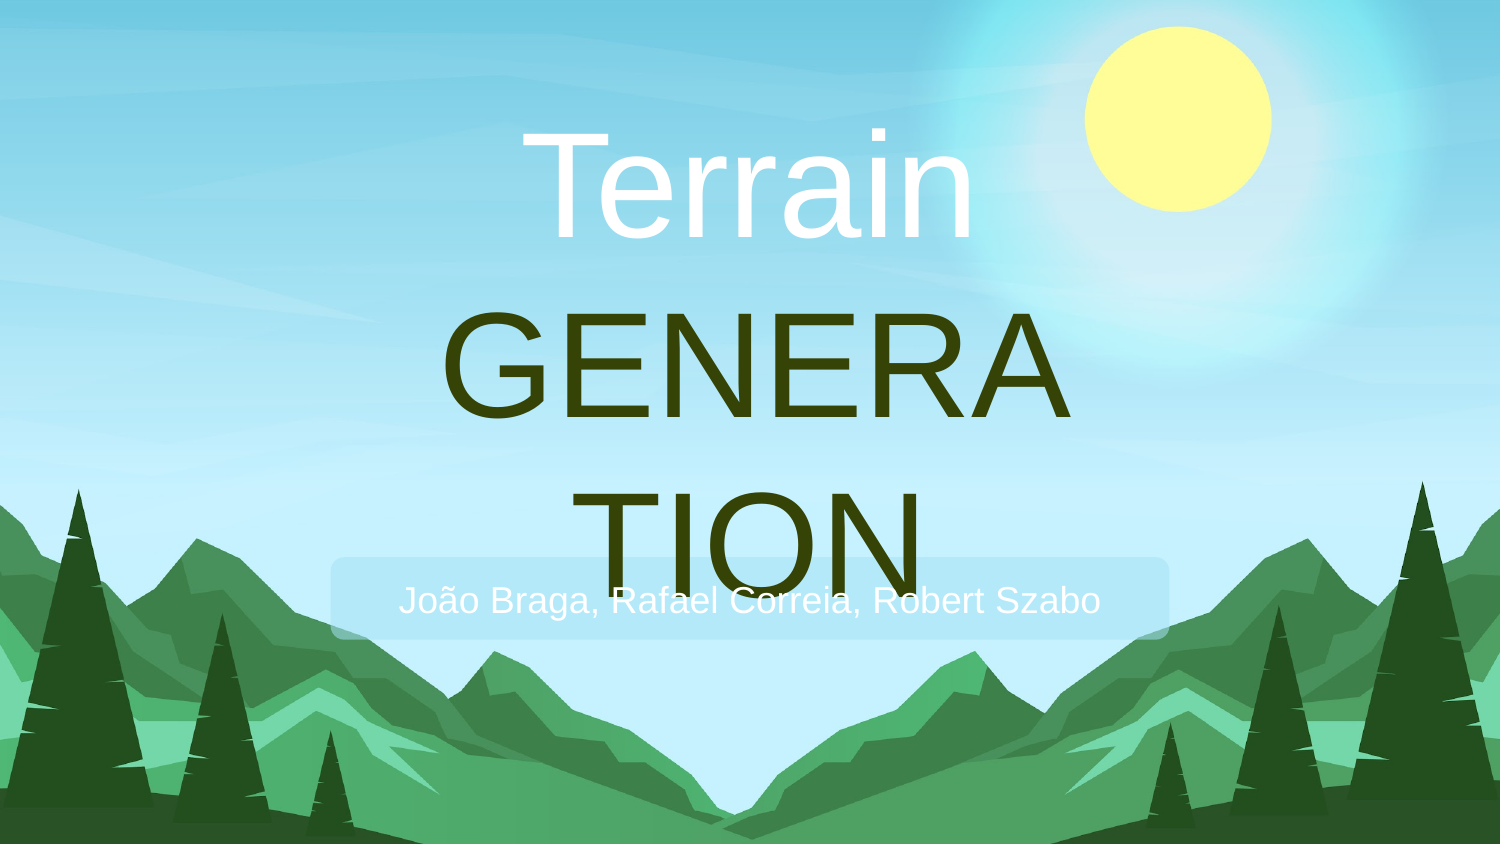

# Terrain GENERATION

João Braga, Rafael Correia, Robert Szabo